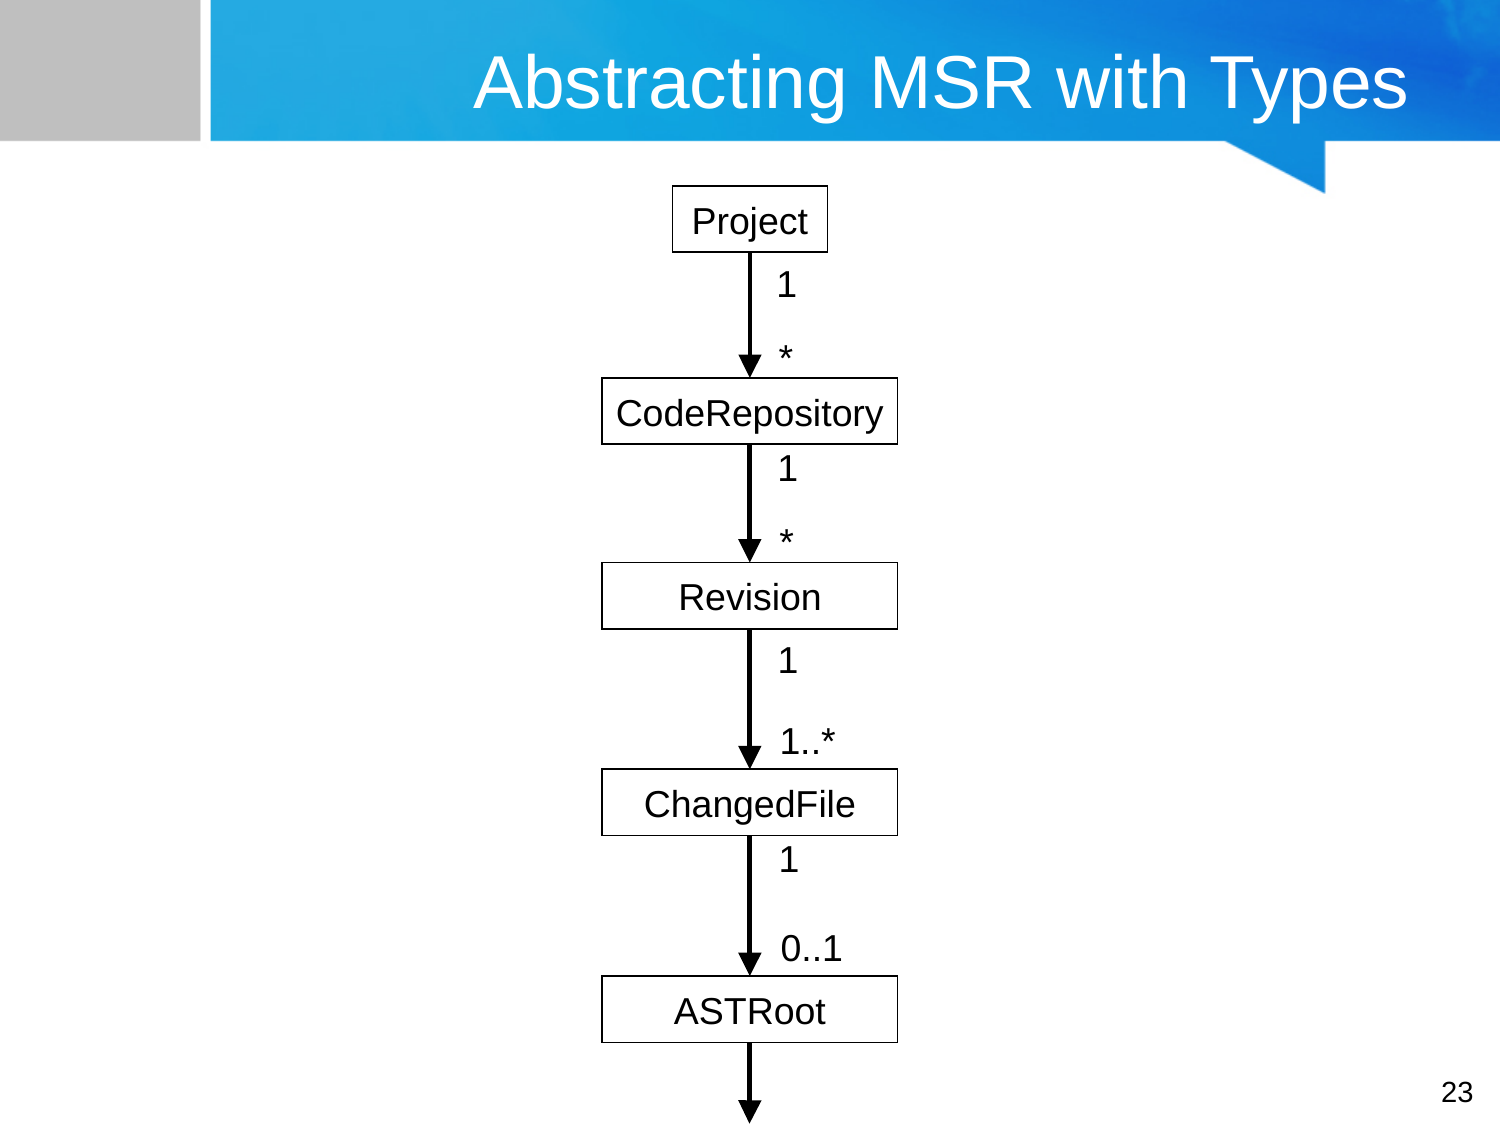

# Abstracting MSR with Types
Project
1
*
CodeRepository
1
*
Revision
1
1..*
ChangedFile
1
0..1
ASTRoot
23